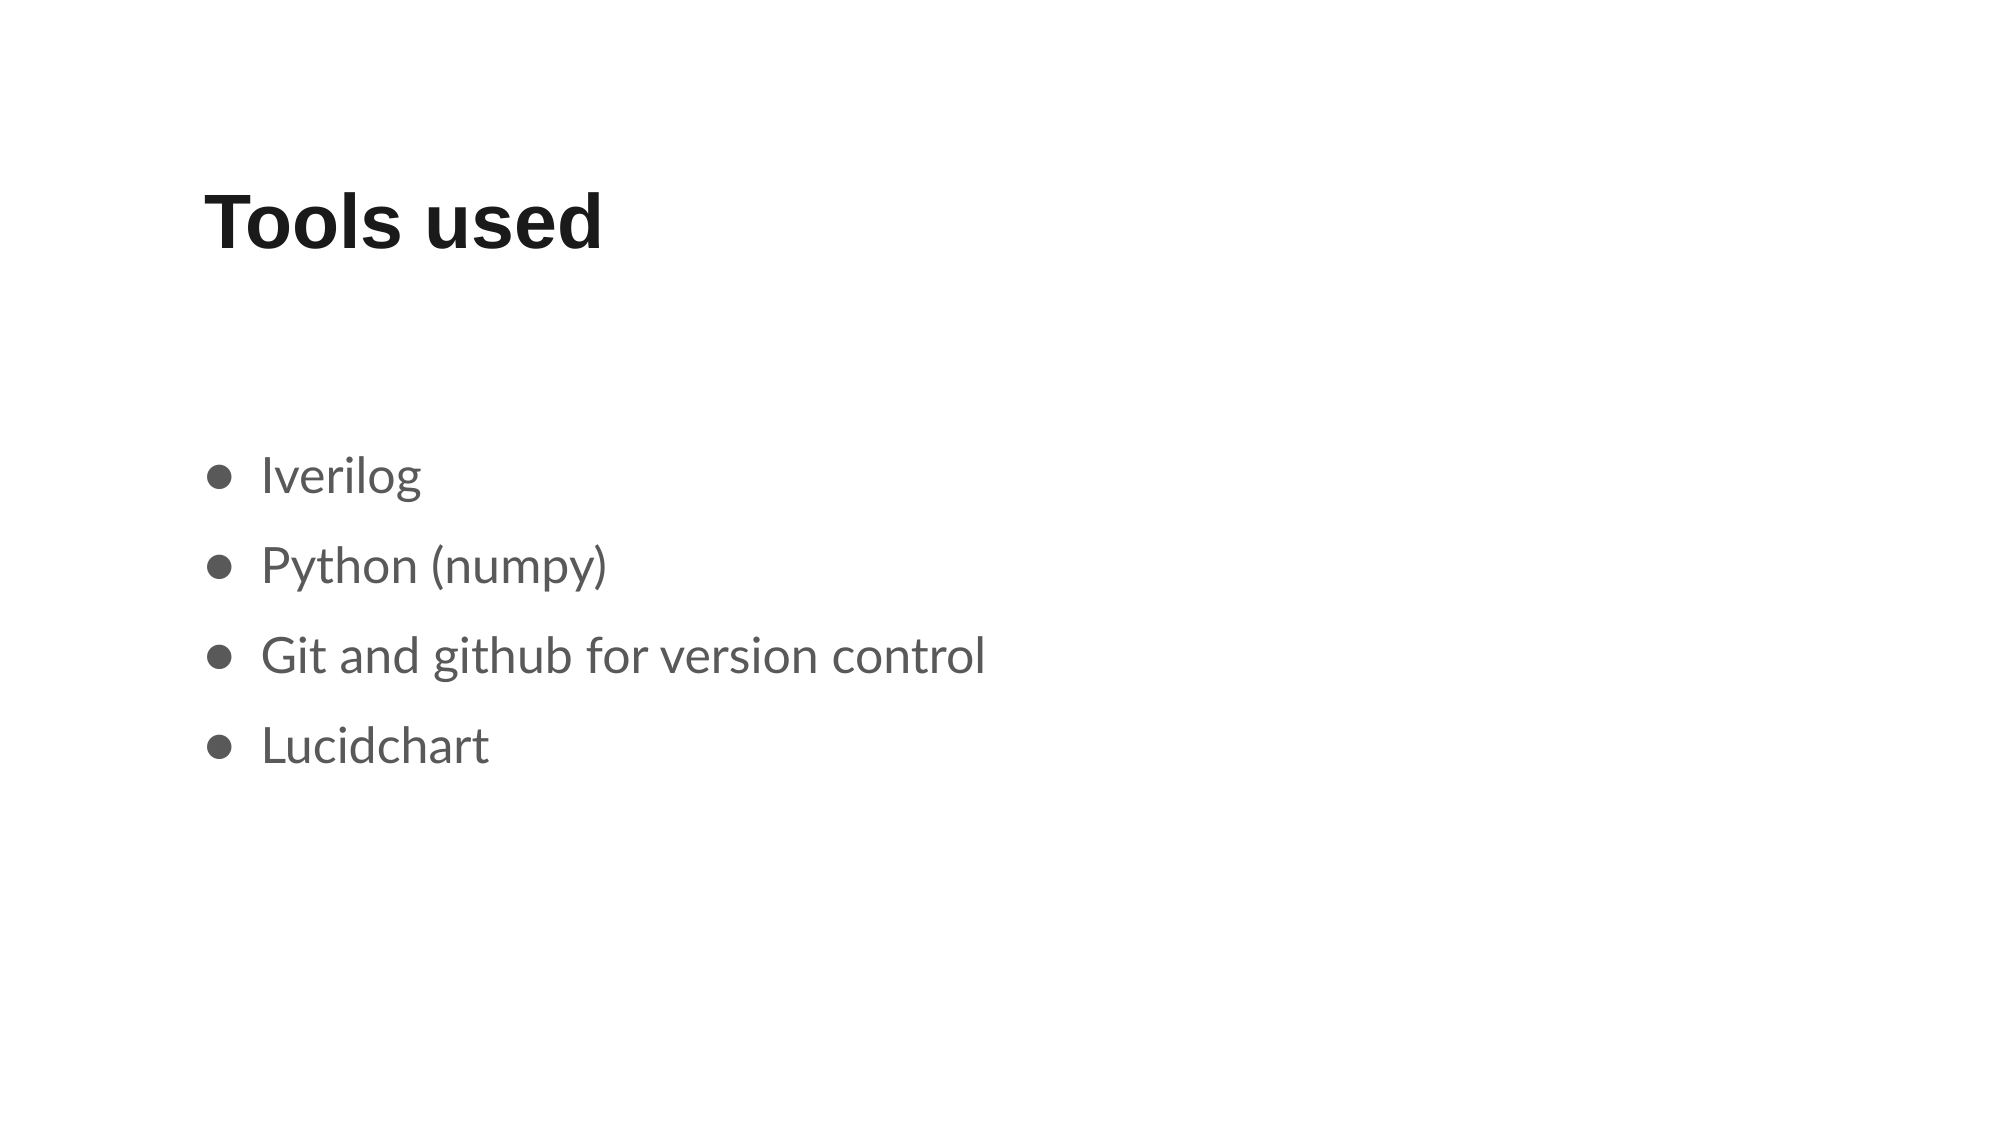

# Tools used
Iverilog
Python (numpy)
Git and github for version control
Lucidchart